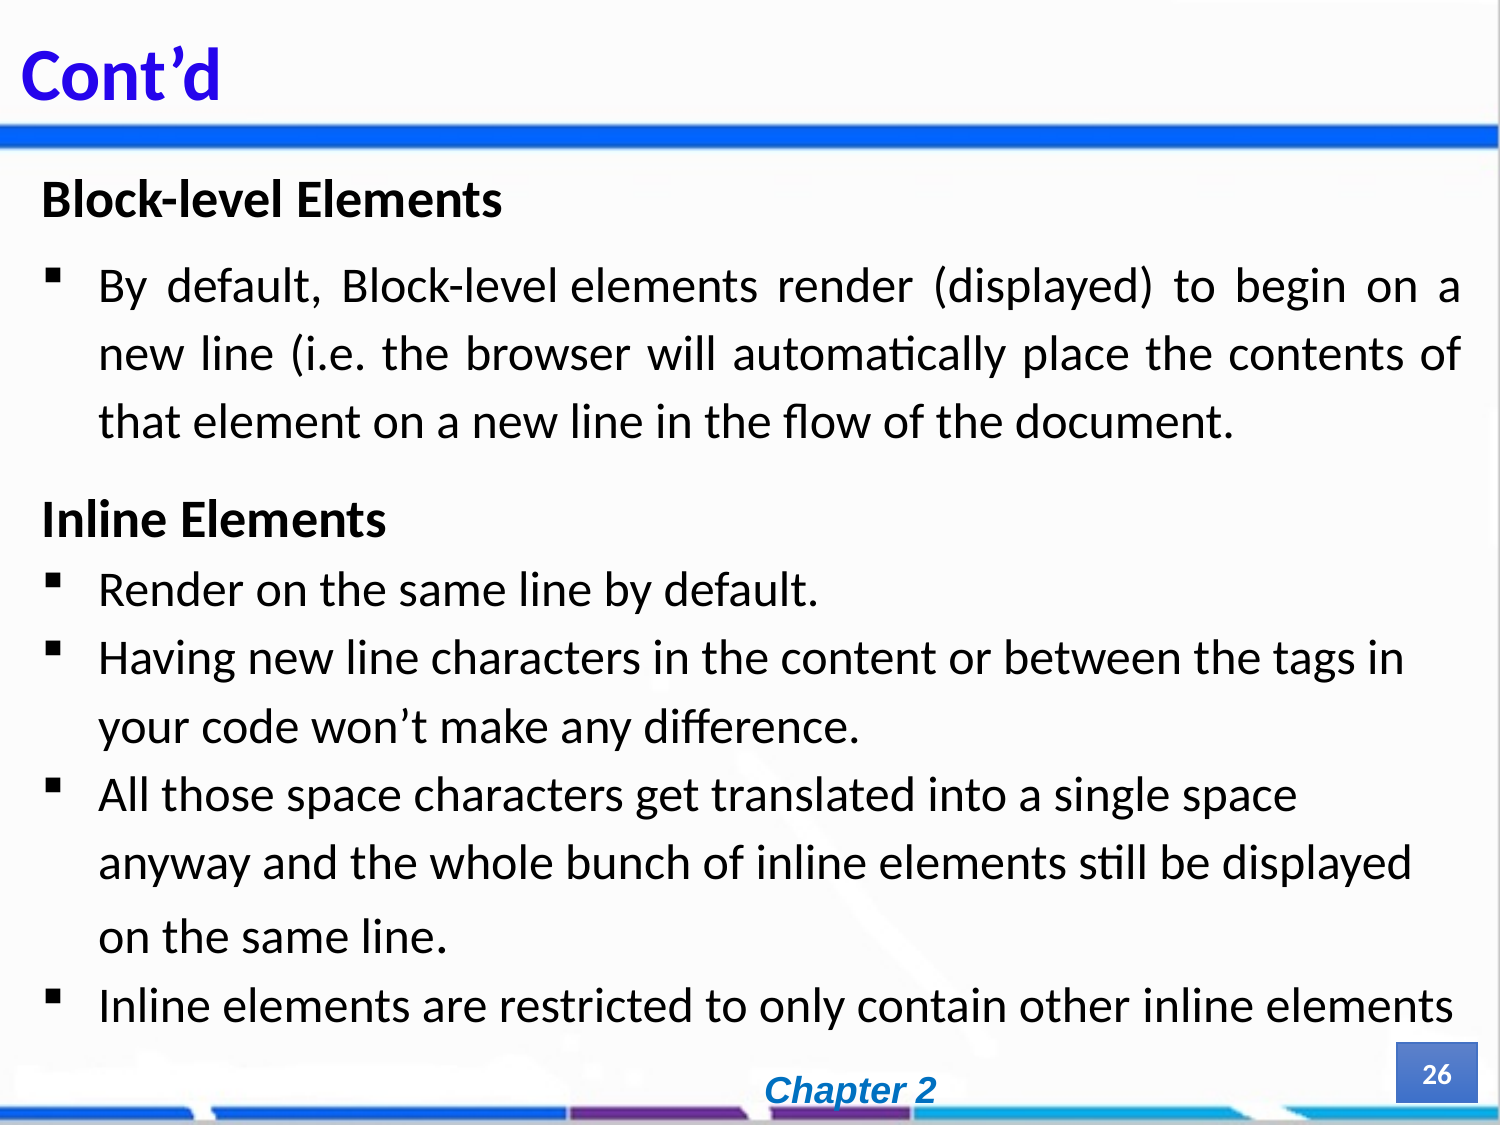

# Cont’d
Block-level Elements
By default, Block-level elements render (displayed) to begin on a new line (i.e. the browser will automatically place the contents of that element on a new line in the flow of the document.
Inline Elements
Render on the same line by default.
Having new line characters in the content or between the tags in your code won’t make any difference.
All those space characters get translated into a single space anyway and the whole bunch of inline elements still be displayed on the same line.
Inline elements are restricted to only contain other inline elements
26
Chapter 2